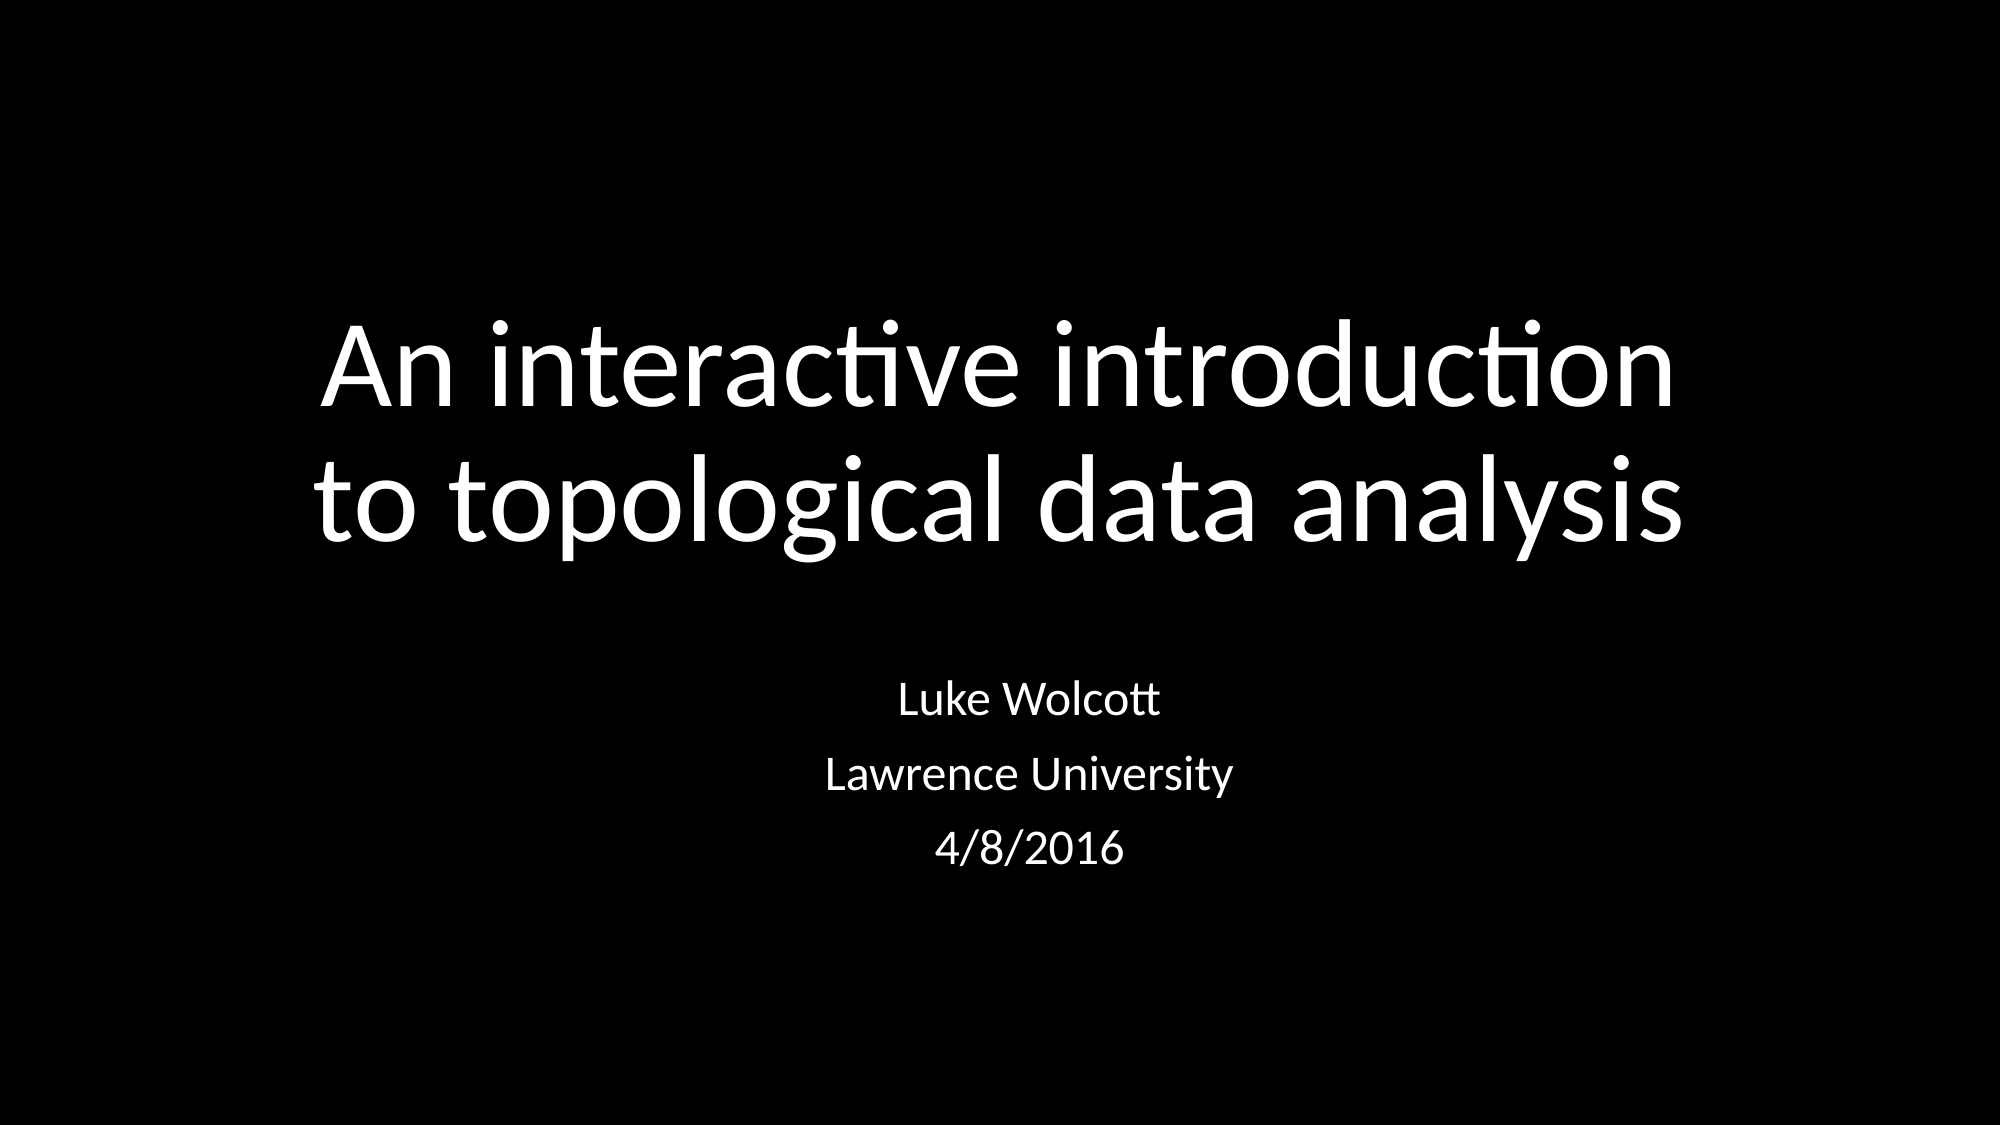

# An interactive introduction to topological data analysis
Luke Wolcott
Lawrence University
4/8/2016